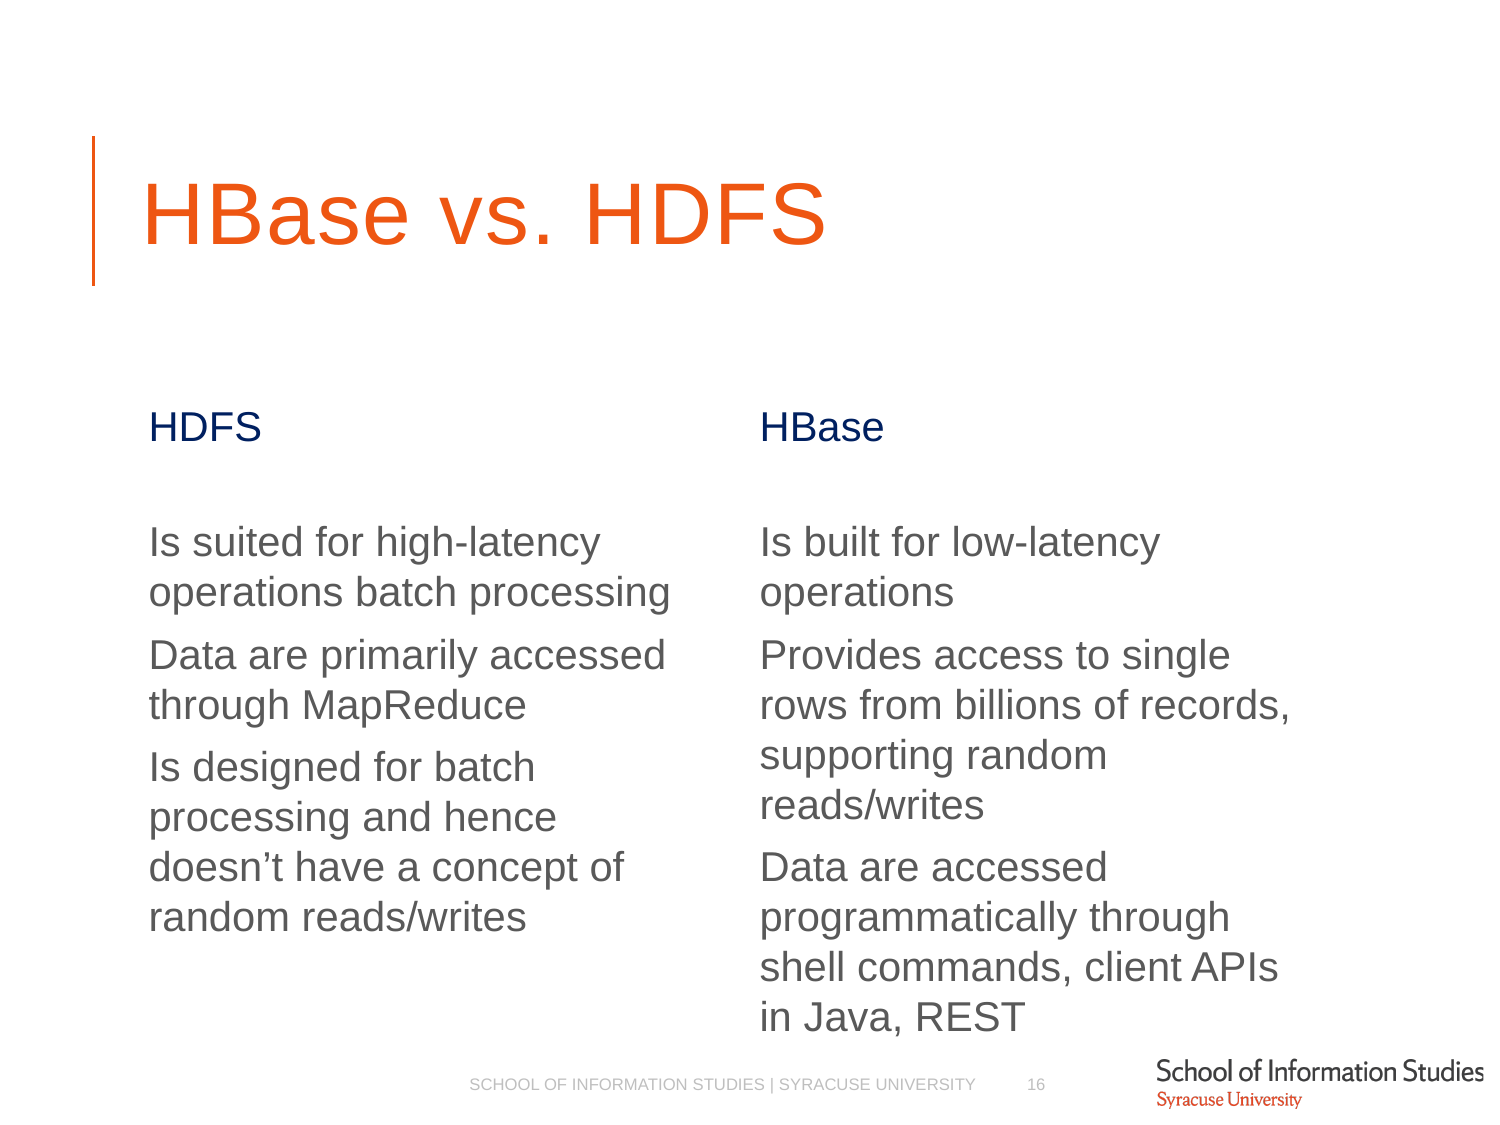

# HBase vs. HDFS
HDFS
HBase
Is suited for high-latency operations batch processing
Data are primarily accessed through MapReduce
Is designed for batch processing and hence doesn’t have a concept of random reads/writes
Is built for low-latency operations
Provides access to single rows from billions of records, supporting random reads/writes
Data are accessed programmatically through shell commands, client APIs in Java, REST
School of Information Studies | Syracuse University
16